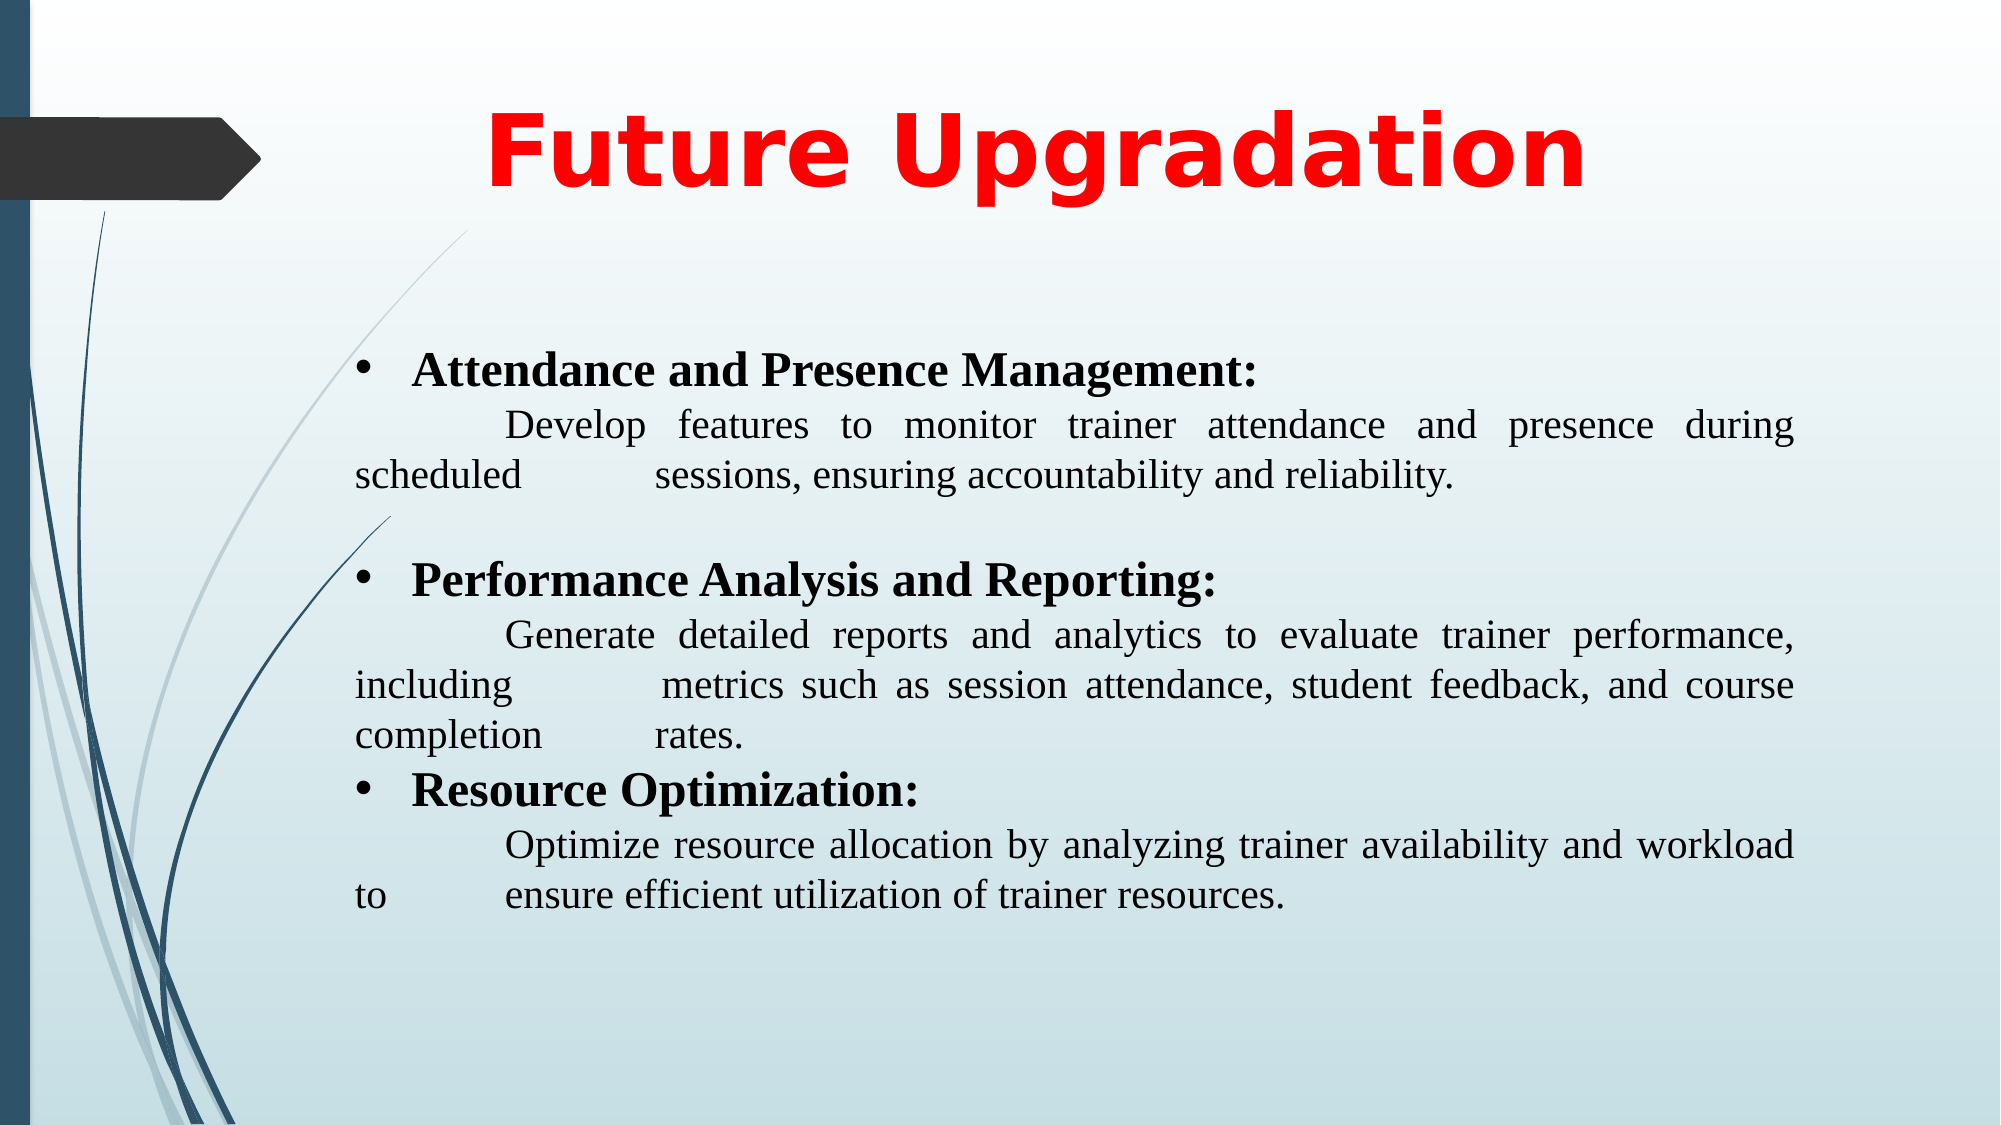

Future Upgradation
Attendance and Presence Management:
	Develop features to monitor trainer attendance and presence during scheduled 	sessions, ensuring accountability and reliability.

Performance Analysis and Reporting:
	Generate detailed reports and analytics to evaluate trainer performance, including 	metrics such as session attendance, student feedback, and course completion 	rates.
Resource Optimization:
	Optimize resource allocation by analyzing trainer availability and workload to 	ensure efficient utilization of trainer resources.